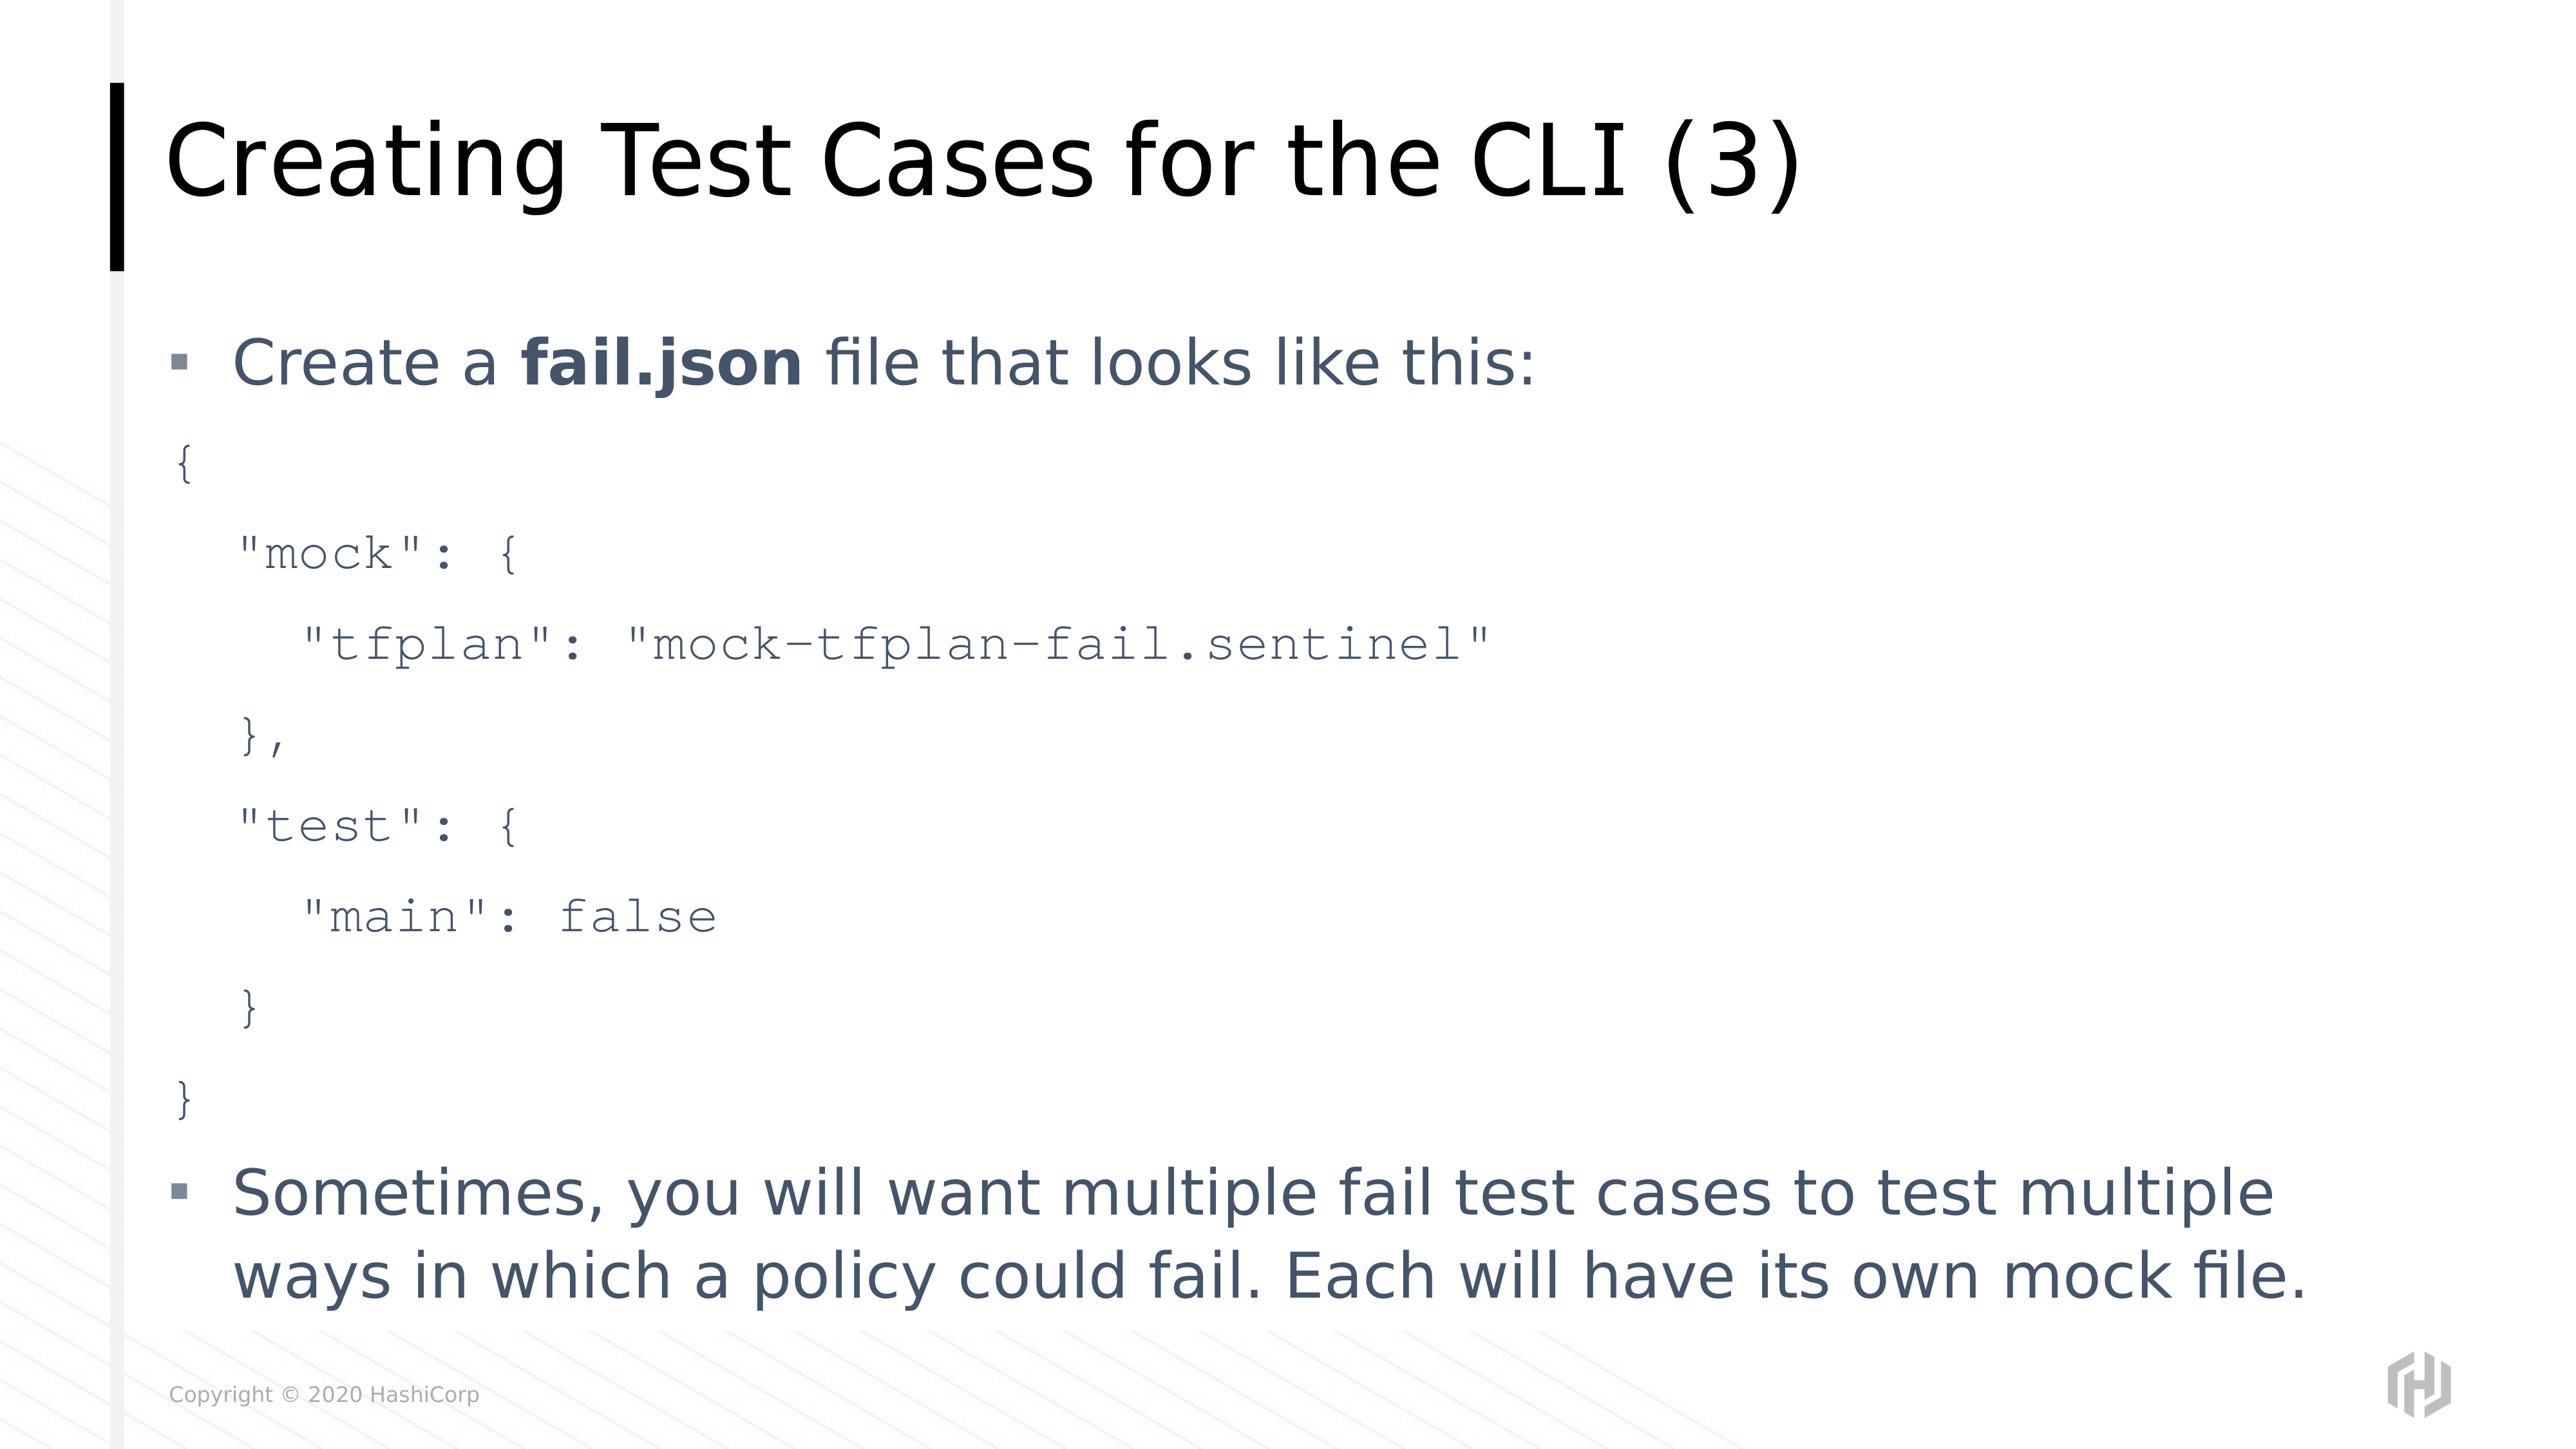

# Creating Test Cases for the CLI (3)
Create a fail.json file that looks like this:
{
  "mock": {
    "tfplan": "mock-tfplan-fail.sentinel"
  },
  "test": {
    "main": false
  }
}
Sometimes, you will want multiple fail test cases to test multiple ways in which a policy could fail. Each will have its own mock file.